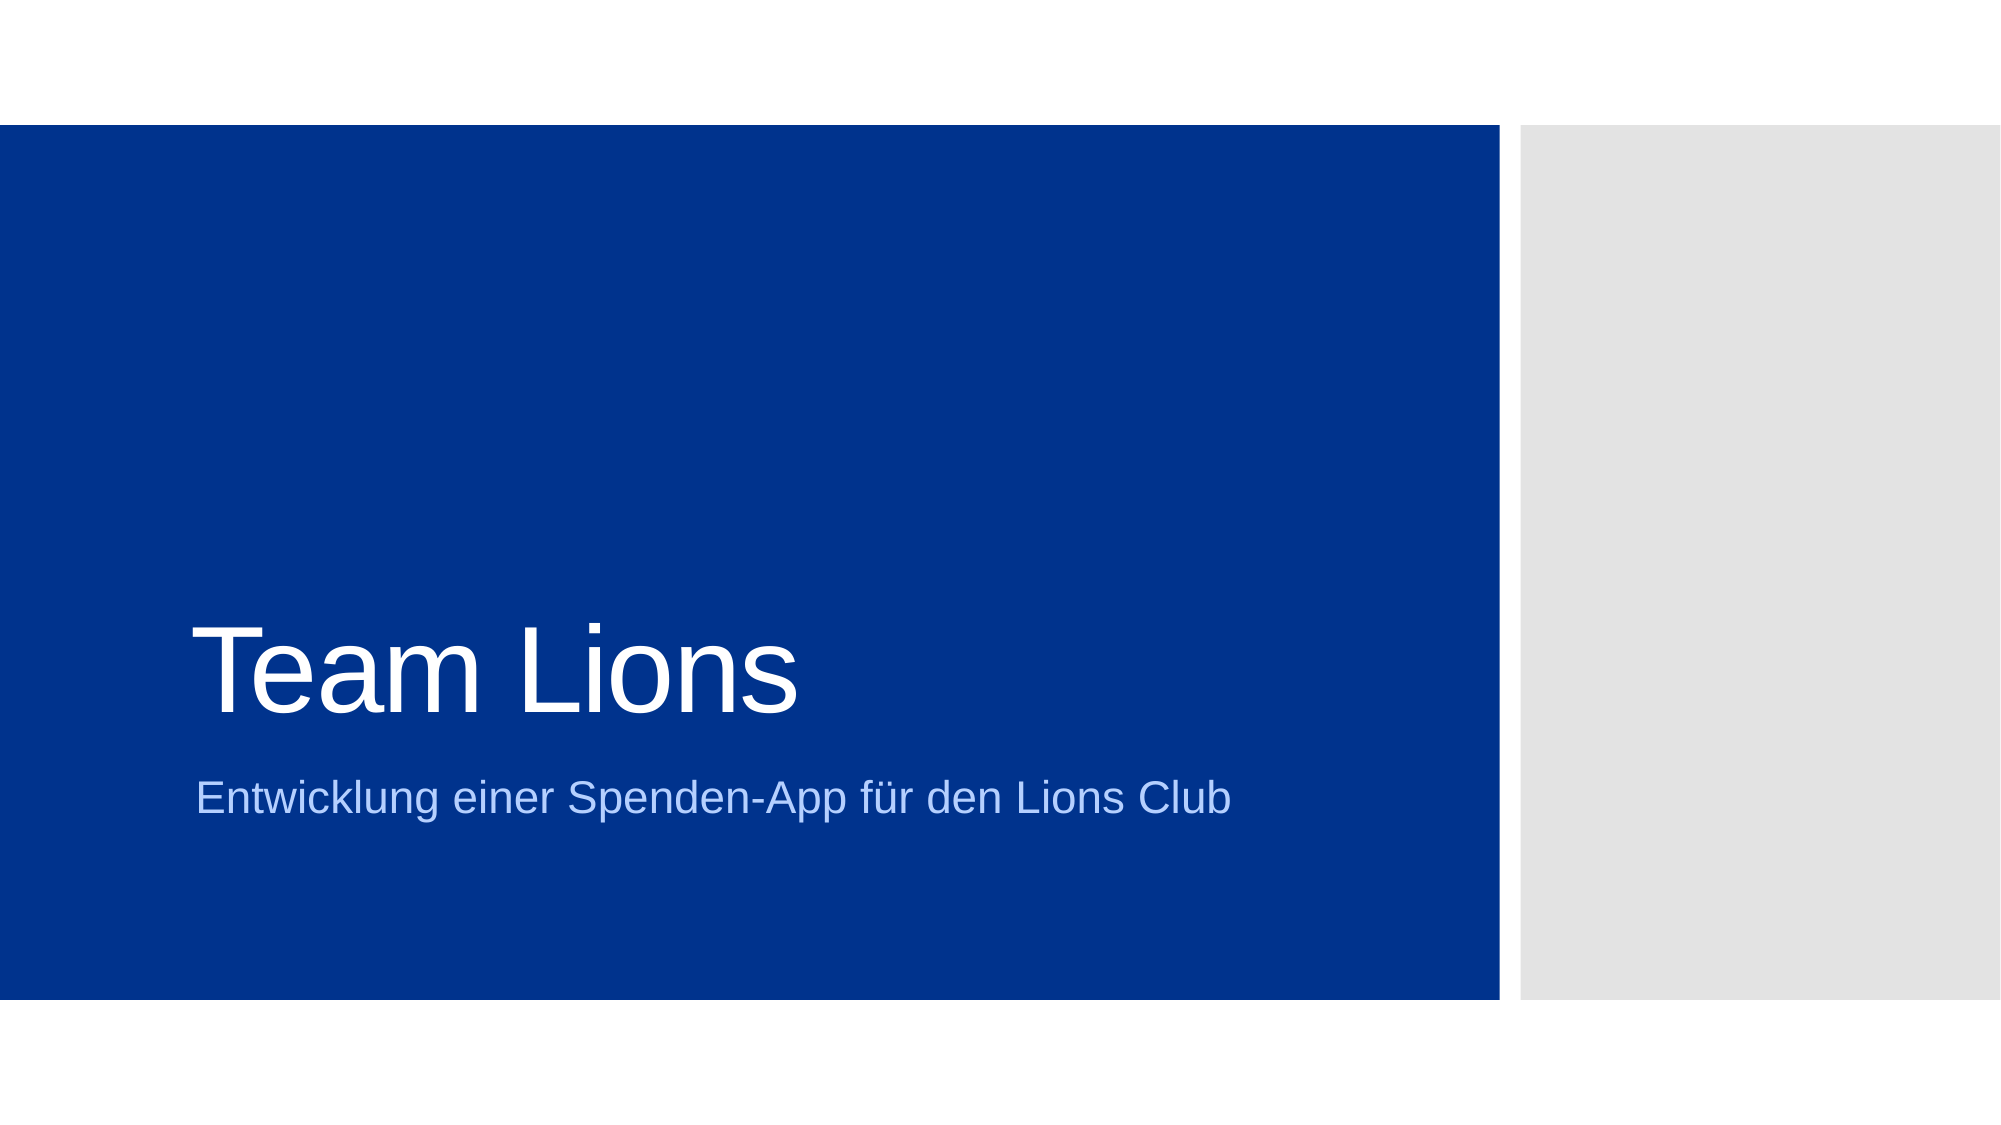

# Team Lions
Entwicklung einer Spenden-App für den Lions Club